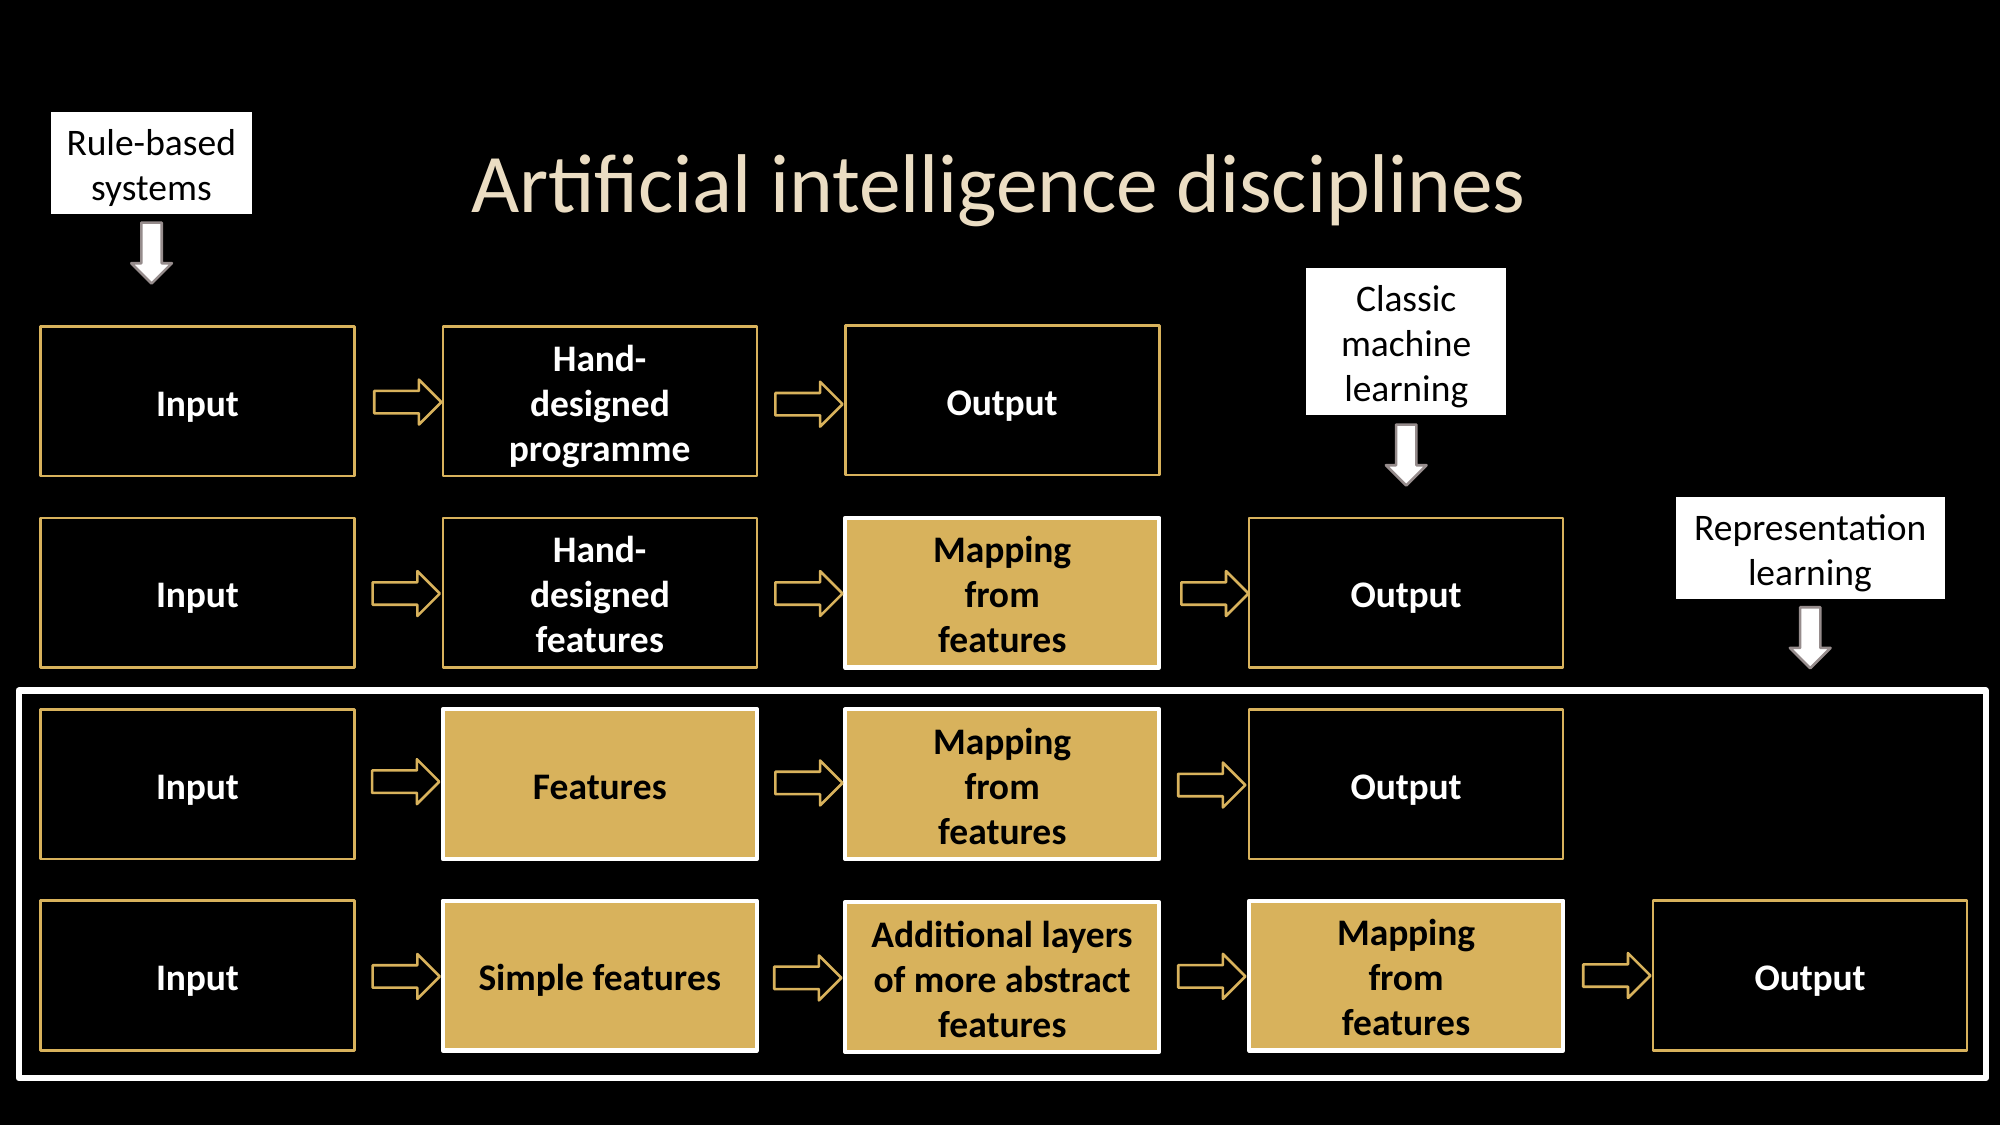

# Artificial intelligence disciplines
Rule-based systems

Output
Hand-
designed
programme
Input

Classic machine learning

Input
Hand-
designed
features
Mapping
from
features
Output

Representation learning

Input
Features
Mapping
from
features
Output

Simple features
Mapping
from
features
Output
Input
Additional layers of more abstract features